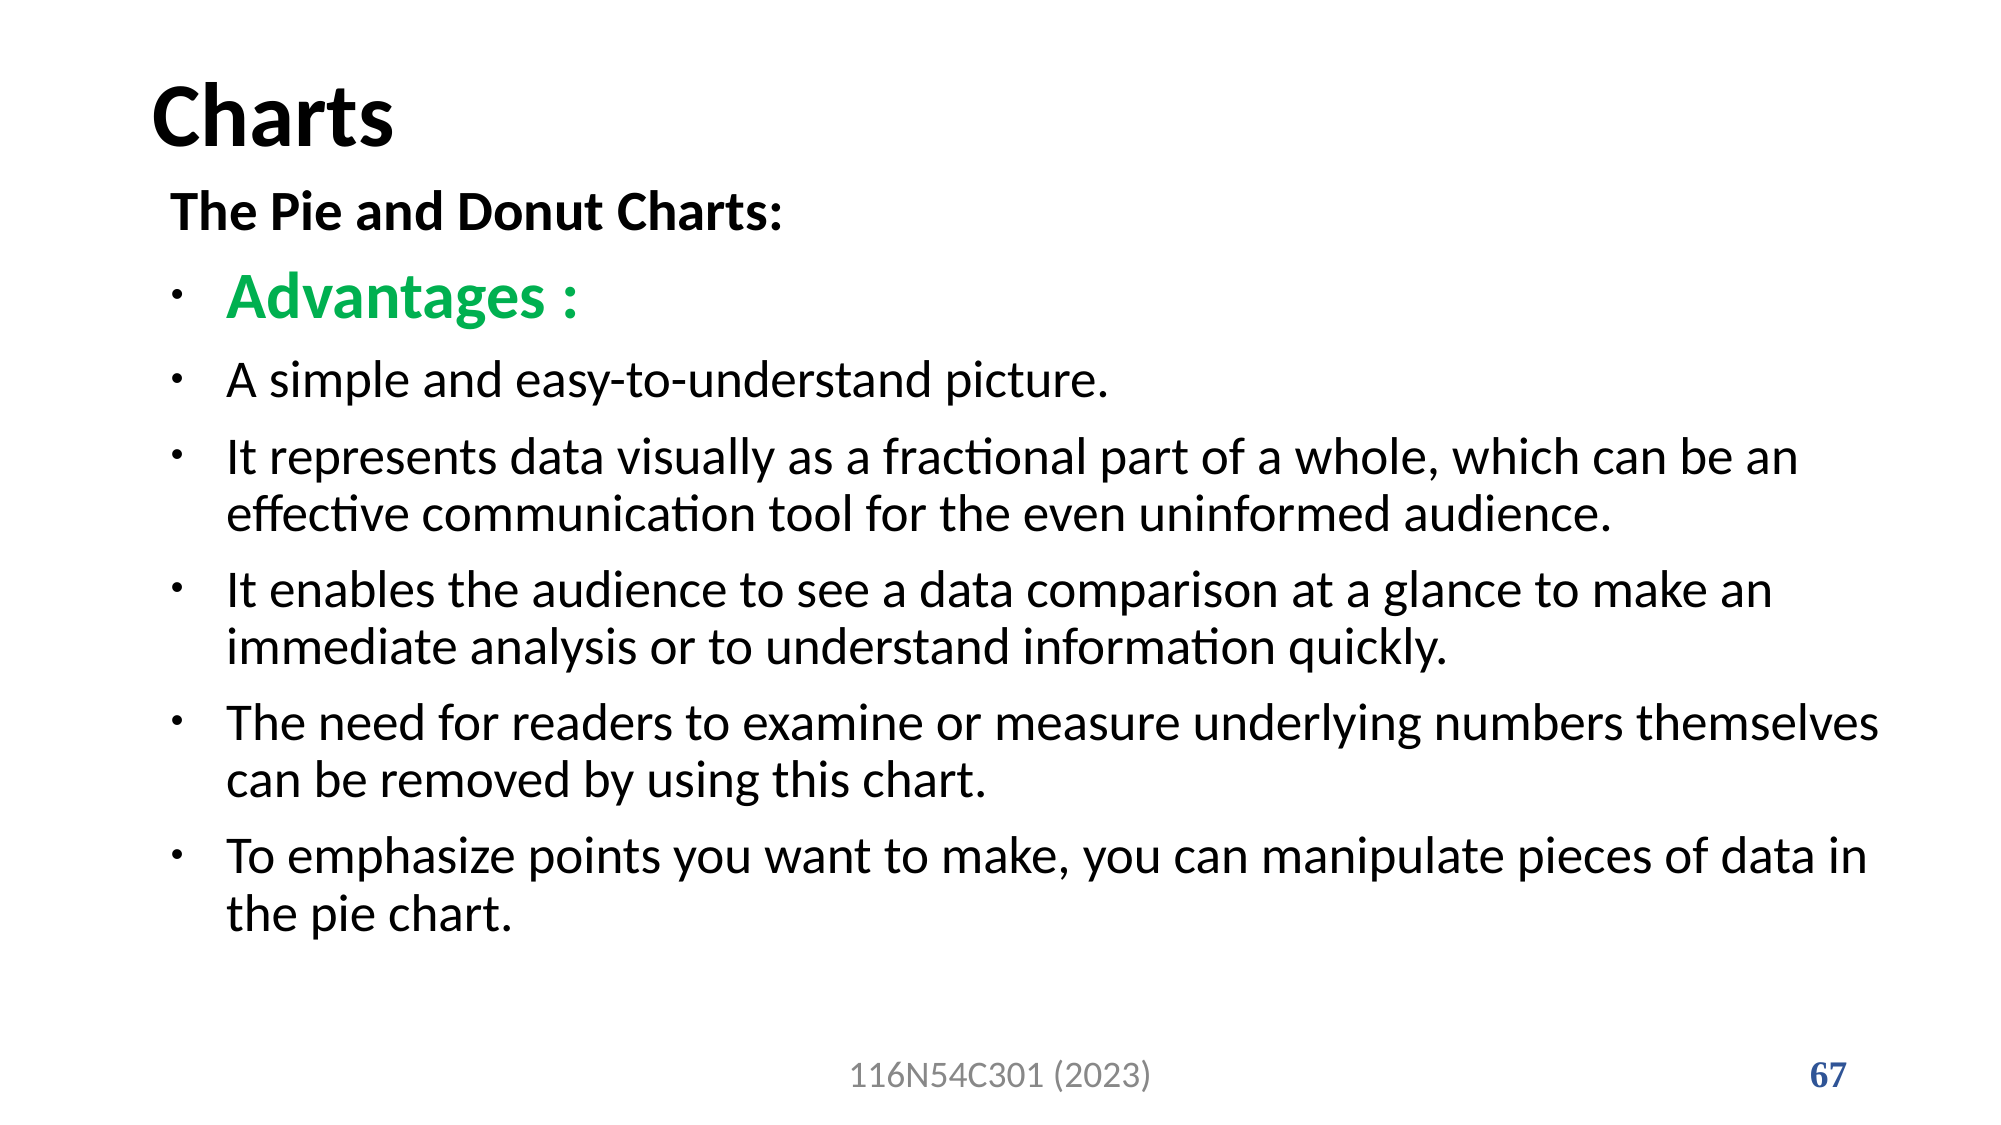

# Charts
The Pie and Donut Charts:
Advantages :
A simple and easy-to-understand picture.
It represents data visually as a fractional part of a whole, which can be an effective communication tool for the even uninformed audience.
It enables the audience to see a data comparison at a glance to make an immediate analysis or to understand information quickly.
The need for readers to examine or measure underlying numbers themselves can be removed by using this chart.
To emphasize points you want to make, you can manipulate pieces of data in the pie chart.

116N54C301 (2023)
67